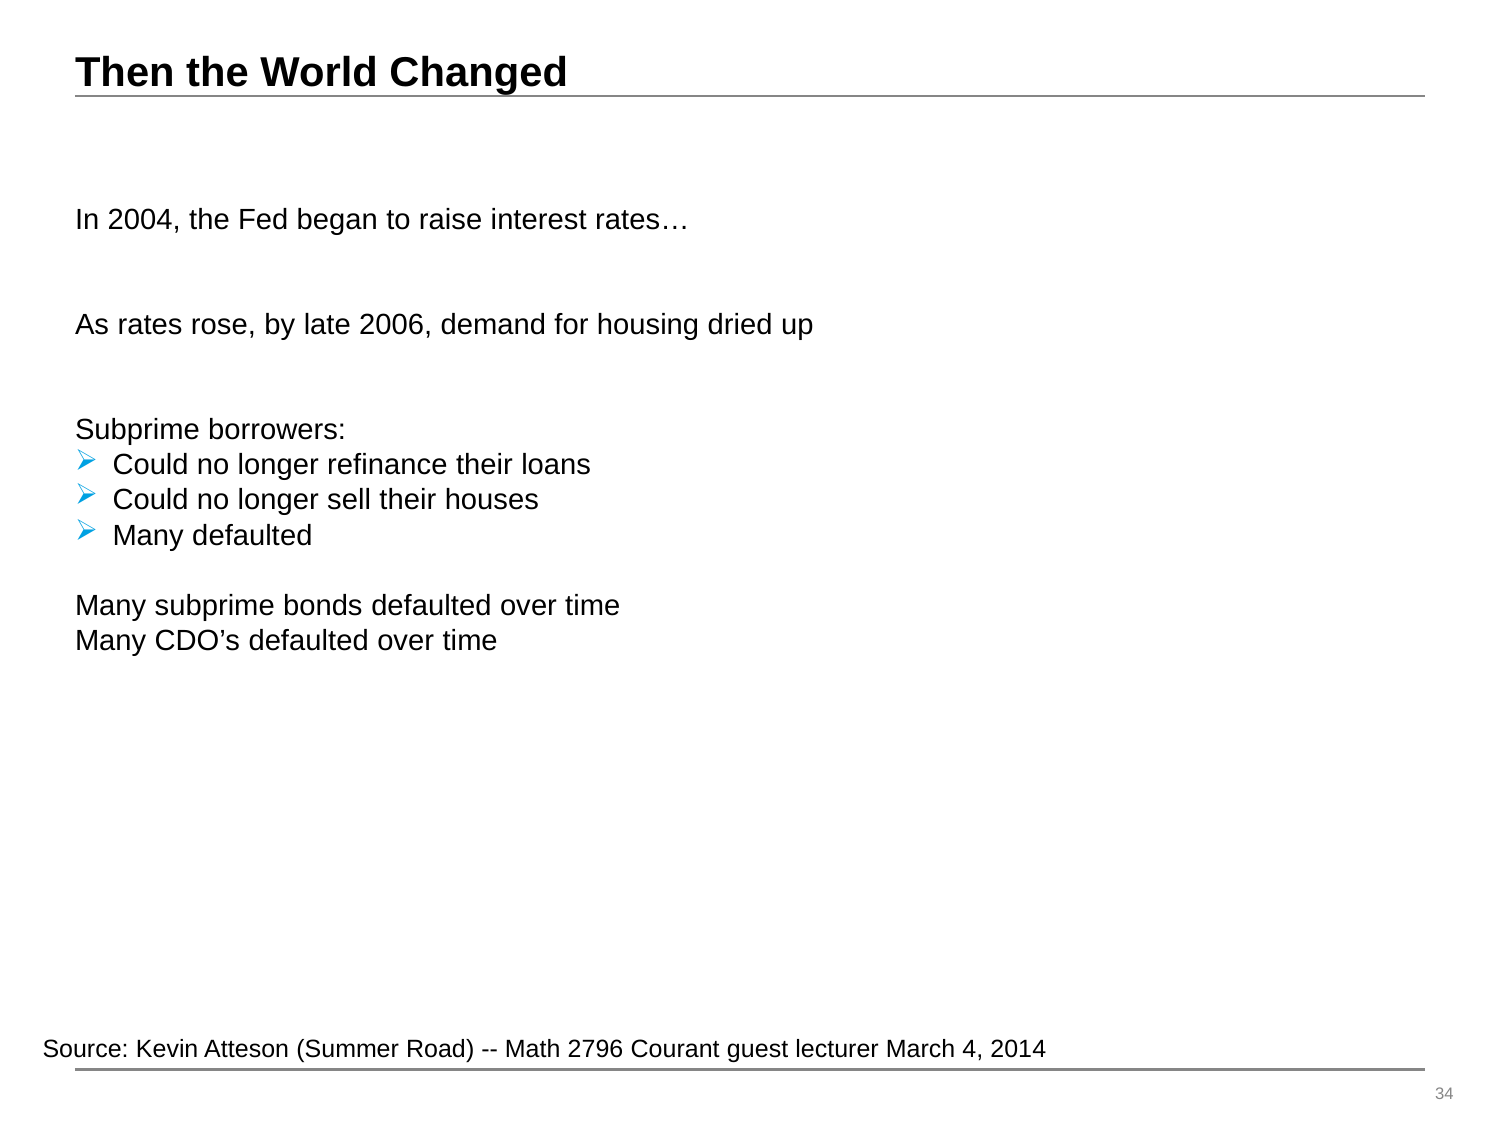

# Then the World Changed
In 2004, the Fed began to raise interest rates…

As rates rose, by late 2006, demand for housing dried up

Subprime borrowers:
Could no longer refinance their loans
Could no longer sell their houses
Many defaulted

Many subprime bonds defaulted over time
Many CDO’s defaulted over time
Source: Kevin Atteson (Summer Road) -- Math 2796 Courant guest lecturer March 4, 2014